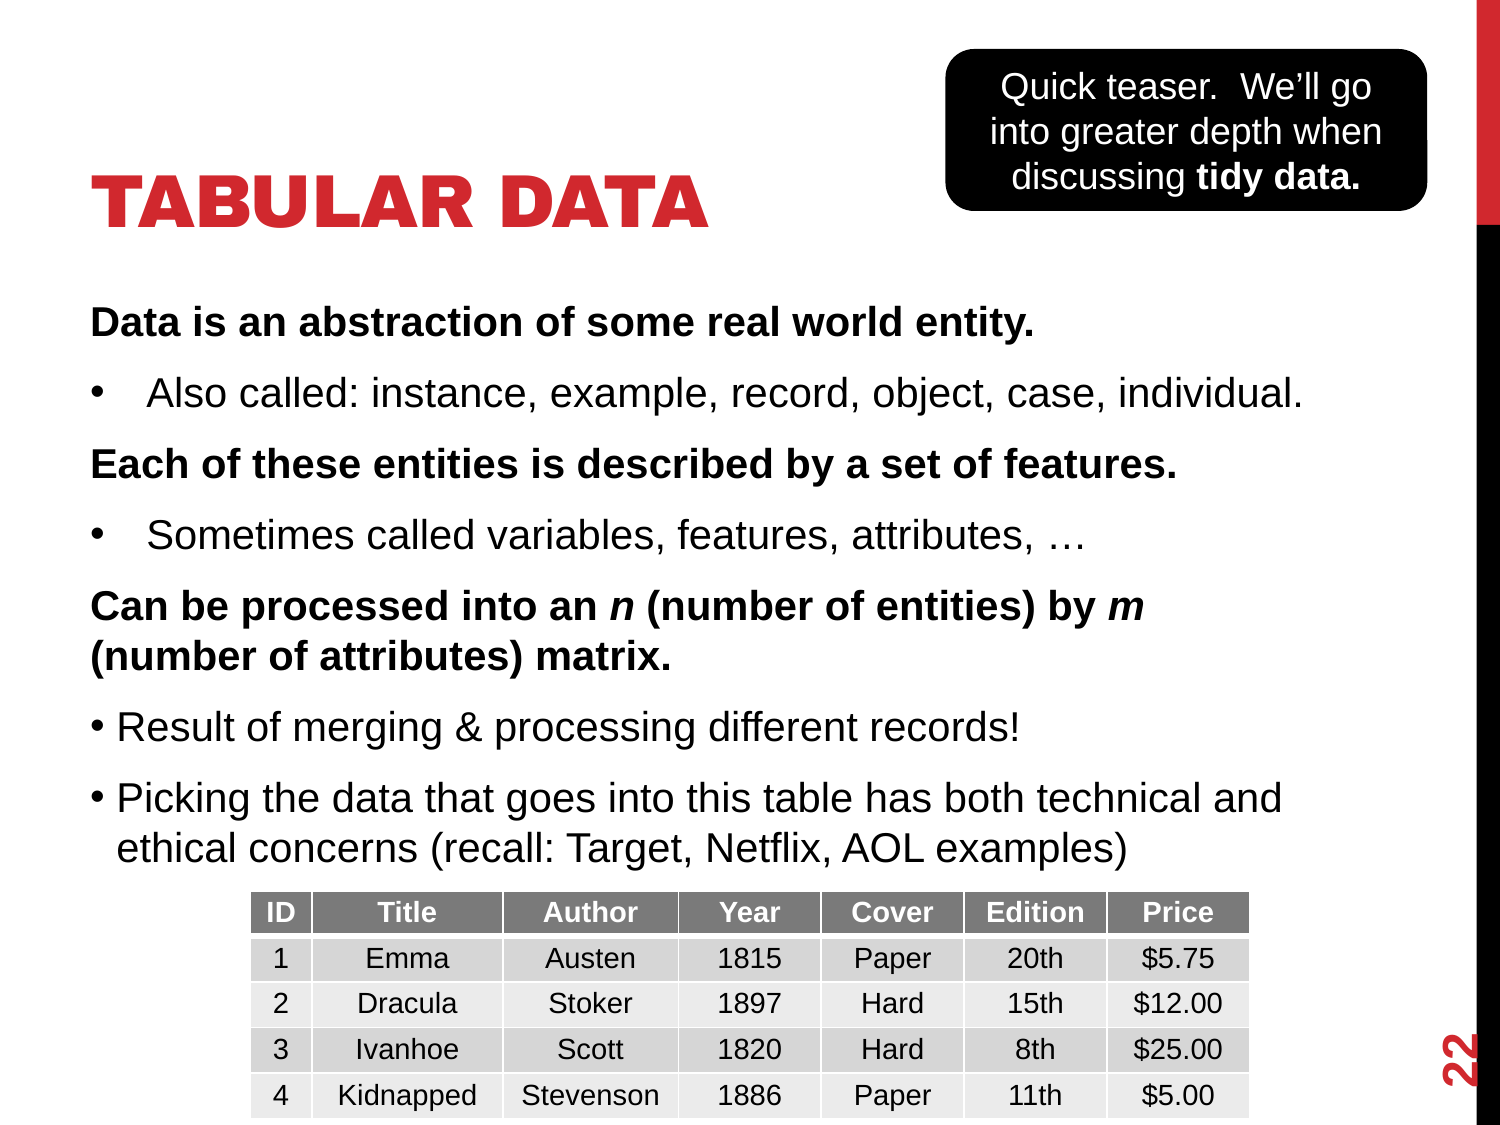

# Tabular Data
Quick teaser.  We’ll go into greater depth when discussing tidy data.
Data is an abstraction of some real world entity.
Also called: instance, example, record, object, case, individual.
Each of these entities is described by a set of features.
Sometimes called variables, features, attributes, …
Can be processed into an n (number of entities) by m (number of attributes) matrix.
Result of merging & processing different records!
Picking the data that goes into this table has both technical and ethical concerns (recall: Target, Netflix, AOL examples)
| ID | Title | Author | Year | Cover | Edition | Price |
| --- | --- | --- | --- | --- | --- | --- |
| 1 | Emma | Austen | 1815 | Paper | 20th | $5.75 |
| 2 | Dracula | Stoker | 1897 | Hard | 15th | $12.00 |
| 3 | Ivanhoe | Scott | 1820 | Hard | 8th | $25.00 |
| 4 | Kidnapped | Stevenson | 1886 | Paper | 11th | $5.00 |
22